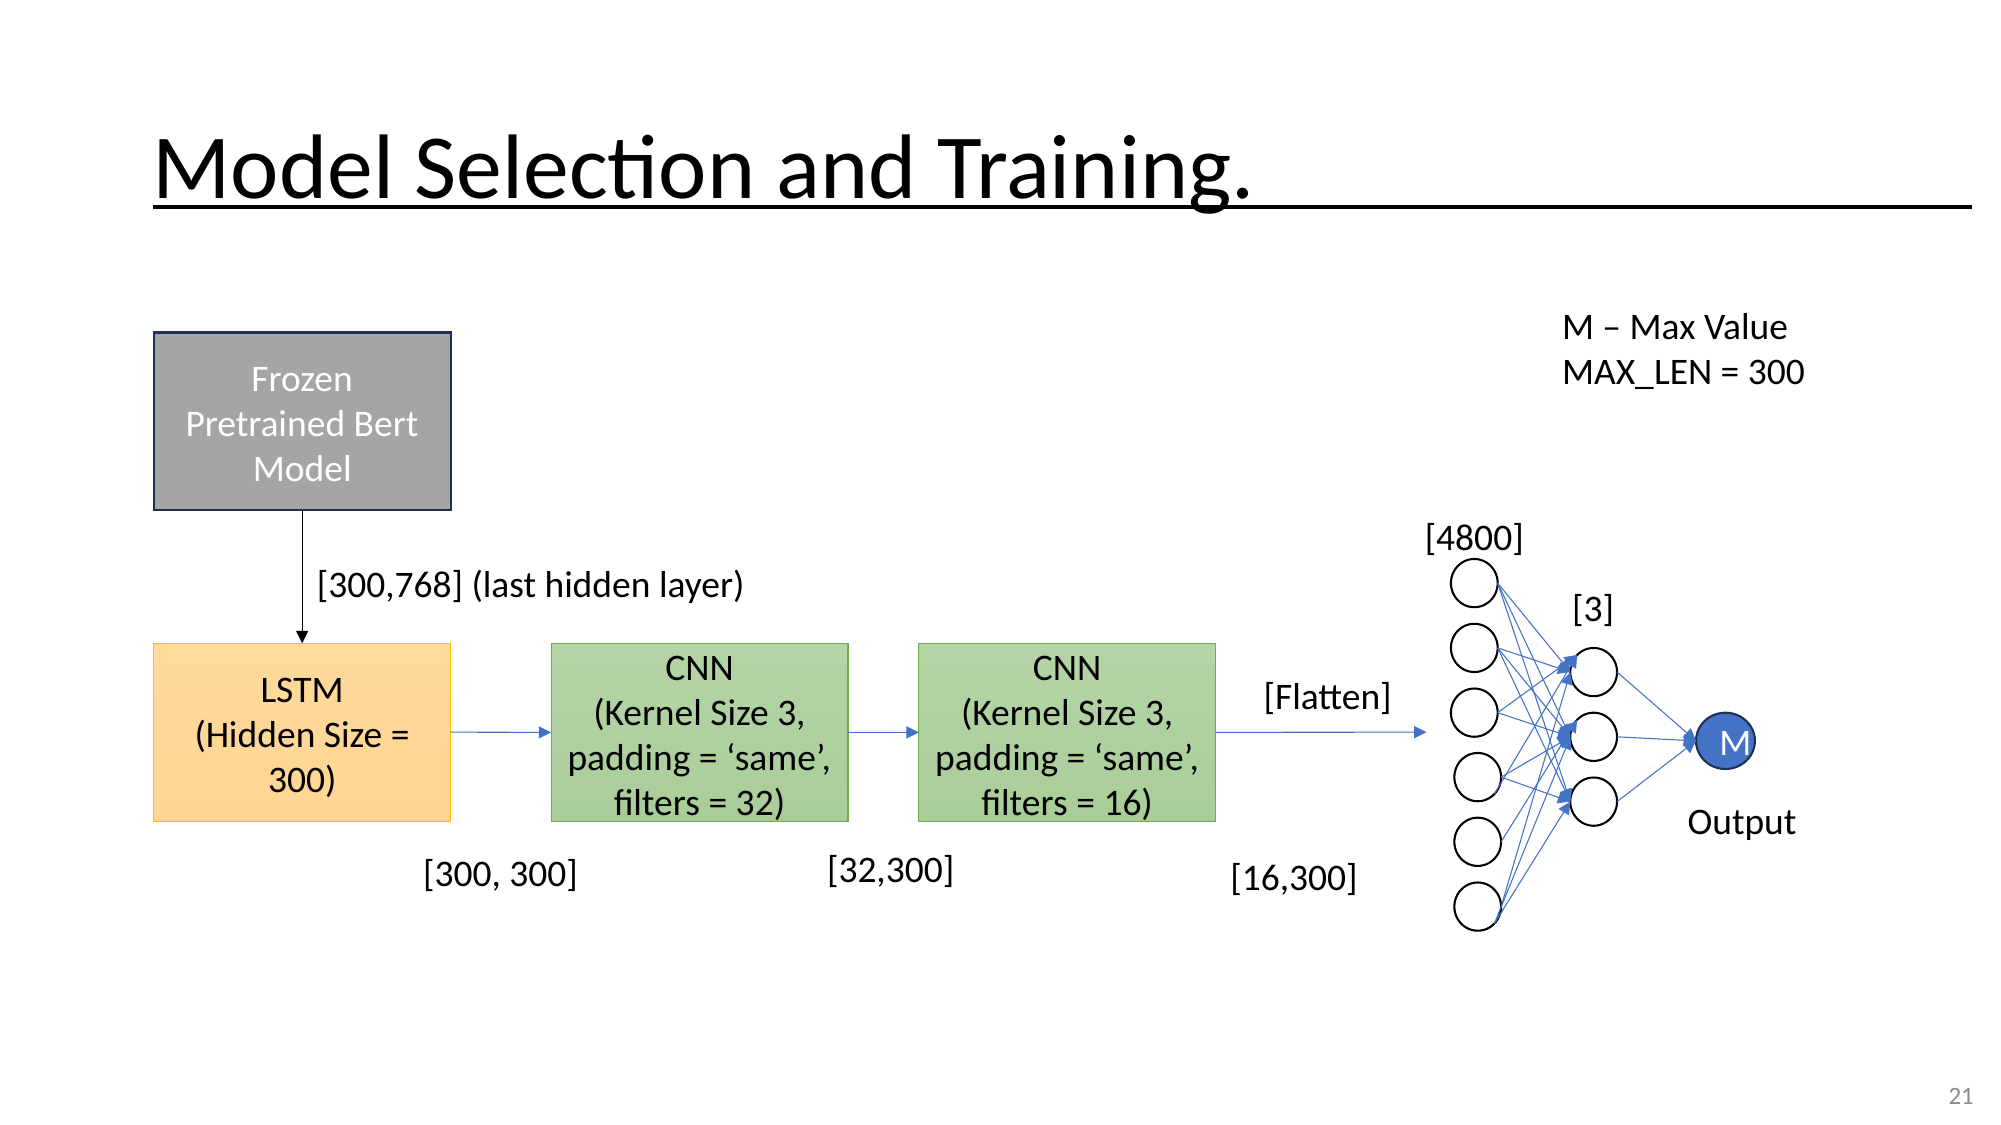

# Model Selection and Training.
M – Max Value
MAX_LEN = 300
Frozen Pretrained Bert Model
[4800]
[300,768] (last hidden layer)

[3]
LSTM
(Hidden Size = 300)
CNN
(Kernel Size 3, padding = ‘same’, filters = 32)
CNN
(Kernel Size 3, padding = ‘same’, filters = 16)

[Flatten]
M

Output
[32,300]
[300, 300]
[16,300]
21